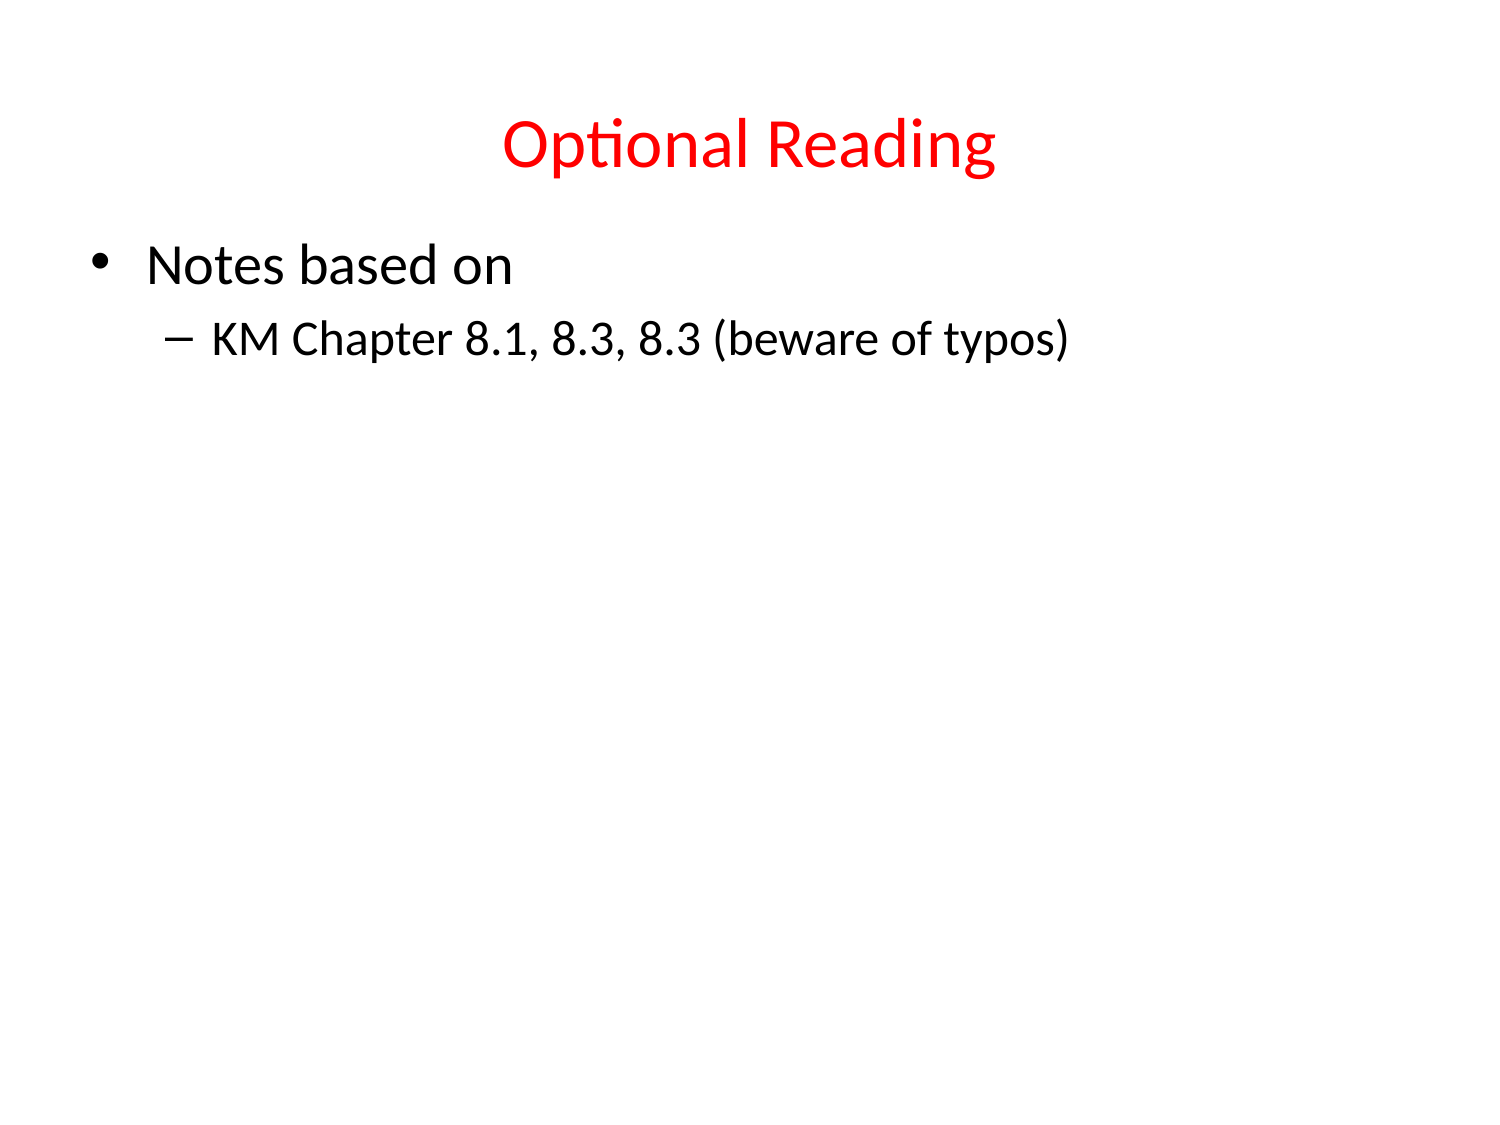

# Optional Reading
Notes based on
KM Chapter 8.1, 8.3, 8.3 (beware of typos)